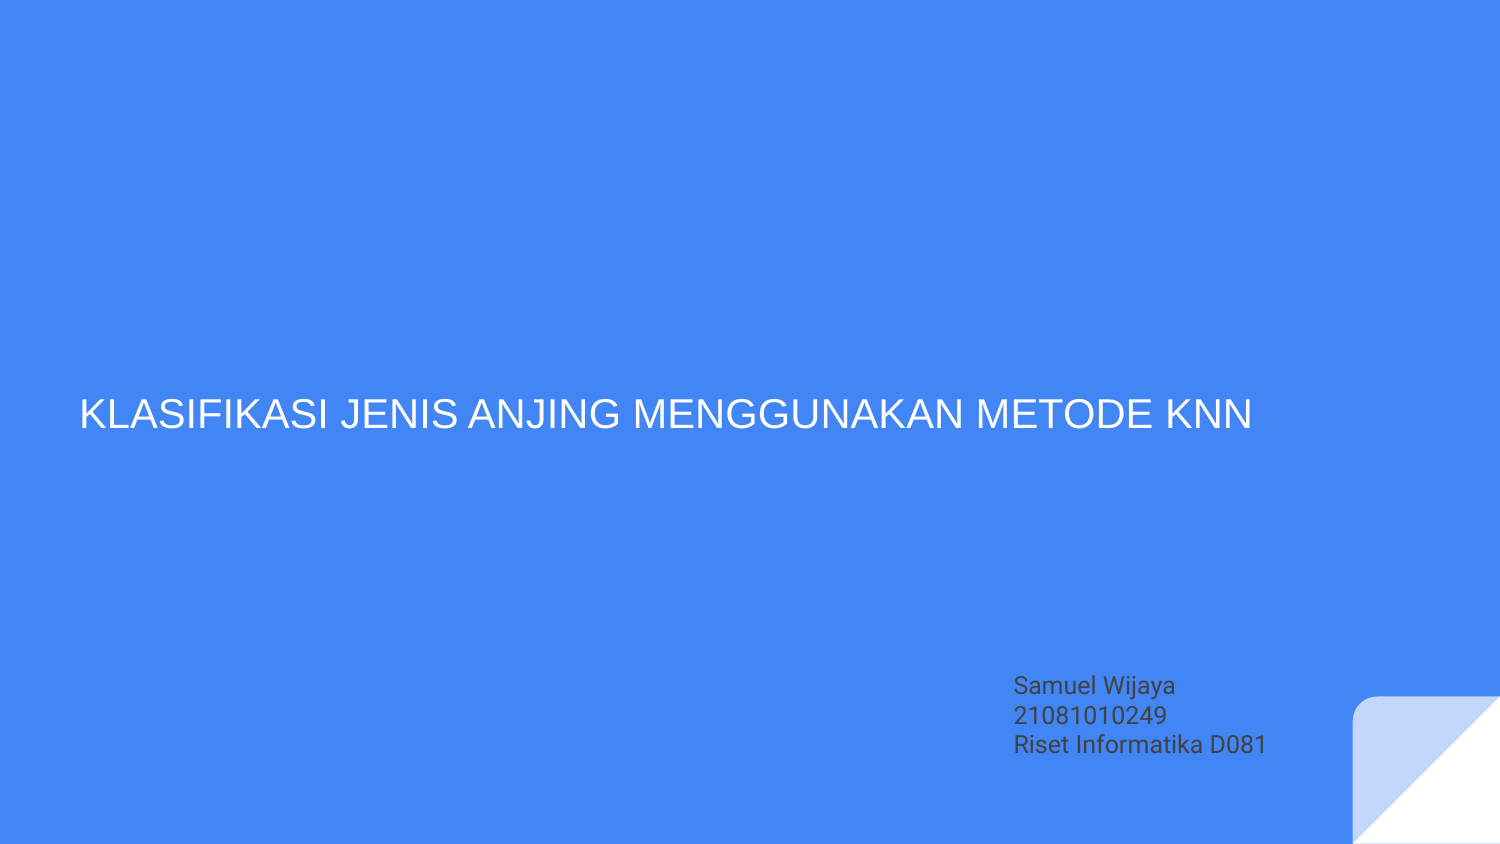

# KLASIFIKASI JENIS ANJING MENGGUNAKAN METODE KNN
Samuel Wijaya
21081010249
Riset Informatika D081